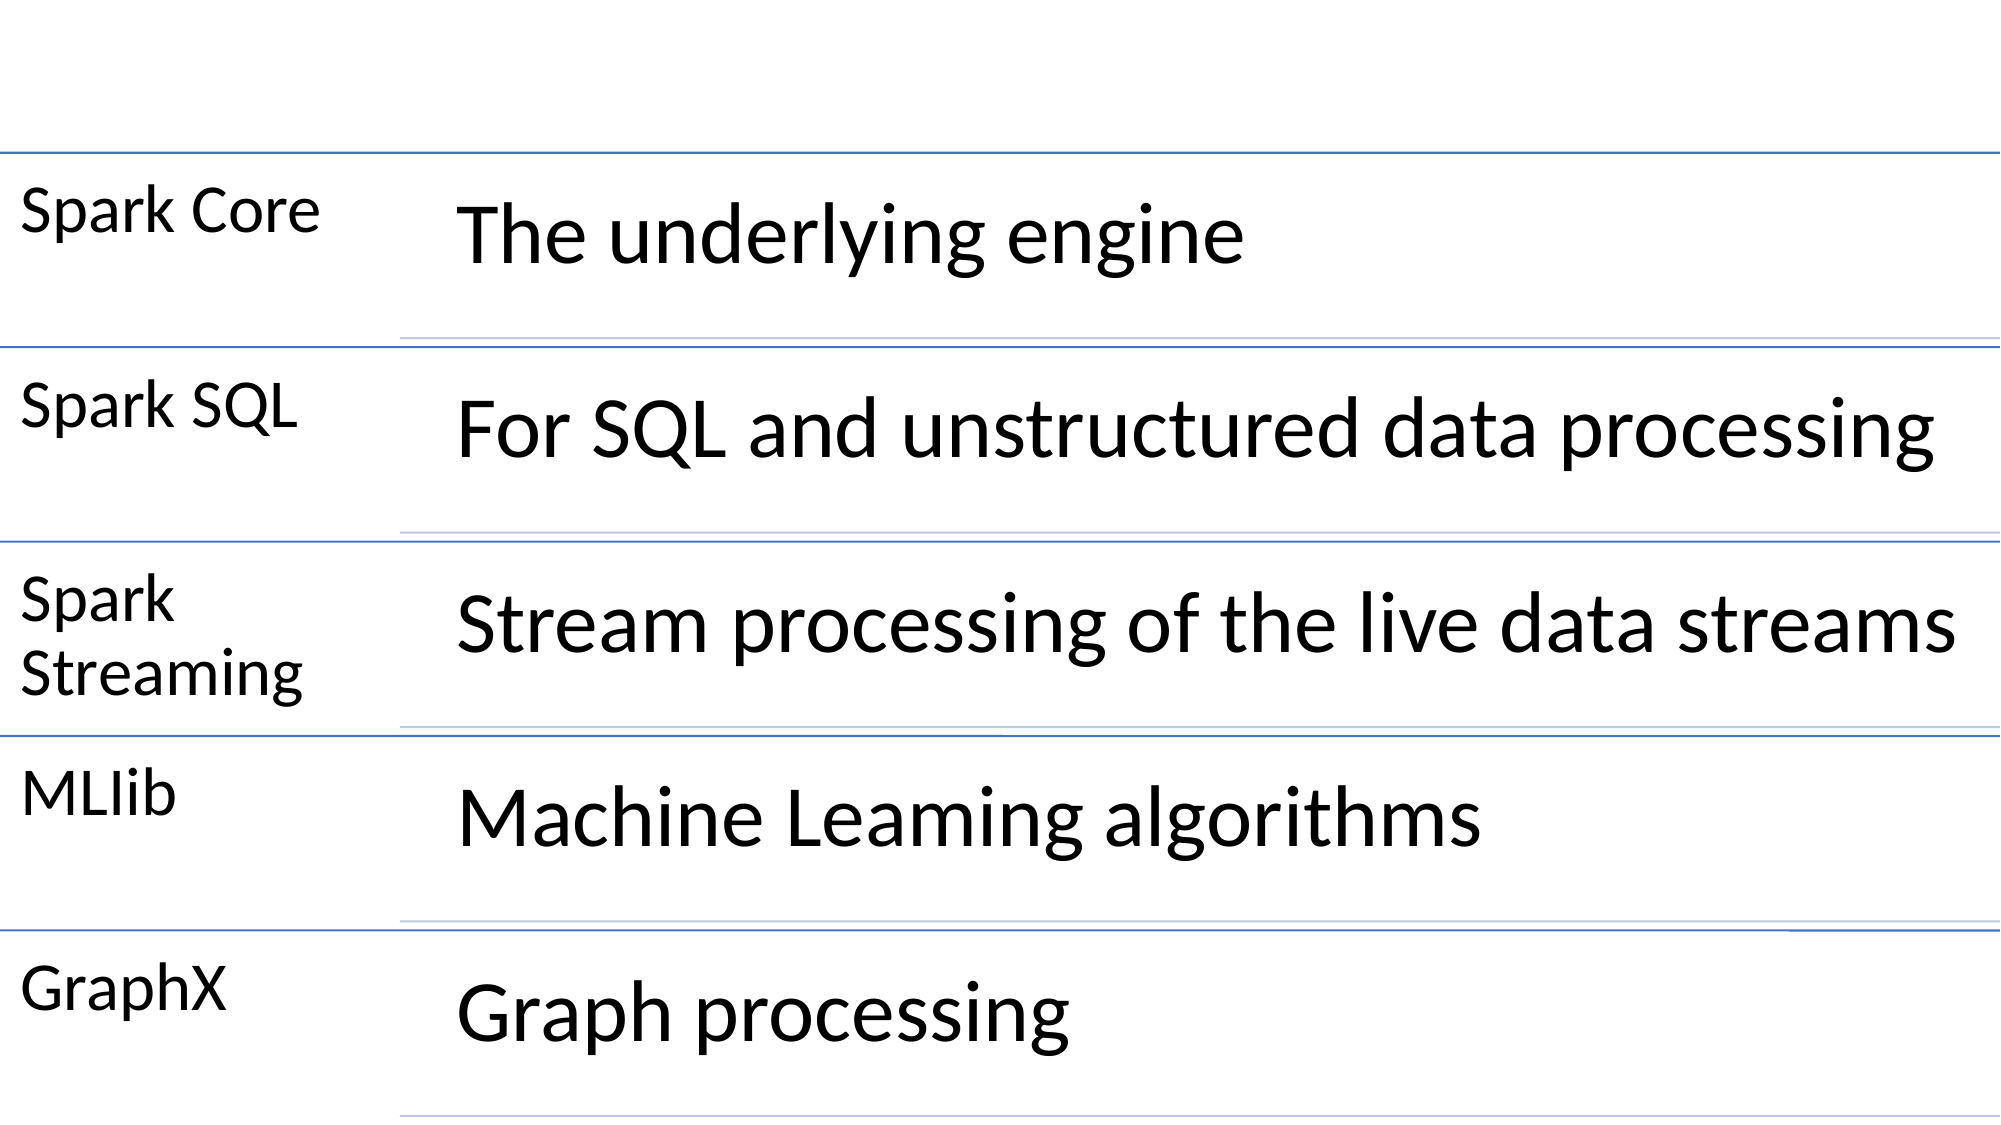

Spark Core
The underlying engine
Spark SQL
For SQL and unstructured data processing
Spark Streaming
Stream processing of the live data streams
MLIib
Machine Leaming algorithms
GraphX
Graph processing